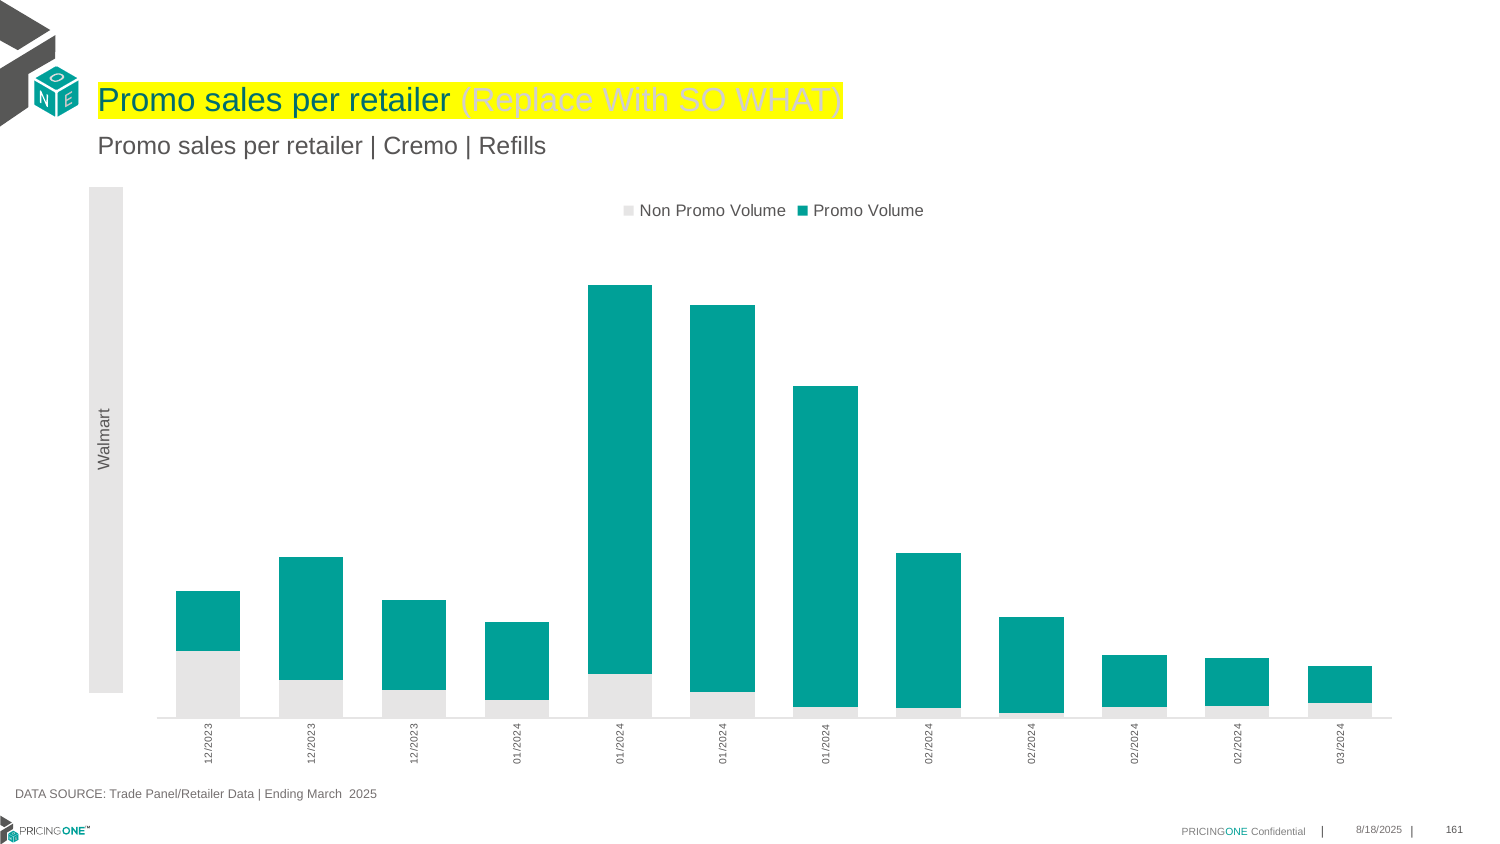

# Promo sales per retailer (Replace With SO WHAT)
Promo sales per retailer | Cremo | Refills

### Chart

| Category | Non Promo Volume | Promo Volume |
|---|---|---|
| 45277 | 900.0 | 796.0 |
| 45284 | 512.0 | 1644.0 |
| 45291 | 376.0 | 1208.0 |
| 45298 | 240.0 | 1048.0 |
| 45305 | 592.0 | 5212.0 |
| 45312 | 344.0 | 5200.0 |
| 45319 | 144.0 | 4308.0 |
| 45326 | 132.0 | 2080.0 |
| 45333 | 68.0 | 1280.0 |
| 45340 | 144.0 | 696.0 |
| 45347 | 152.0 | 656.0 |
| 45354 | 192.0 | 496.0 |
| Walmart |
| --- |
DATA SOURCE: Trade Panel/Retailer Data | Ending March  2025

8/18/2025
161